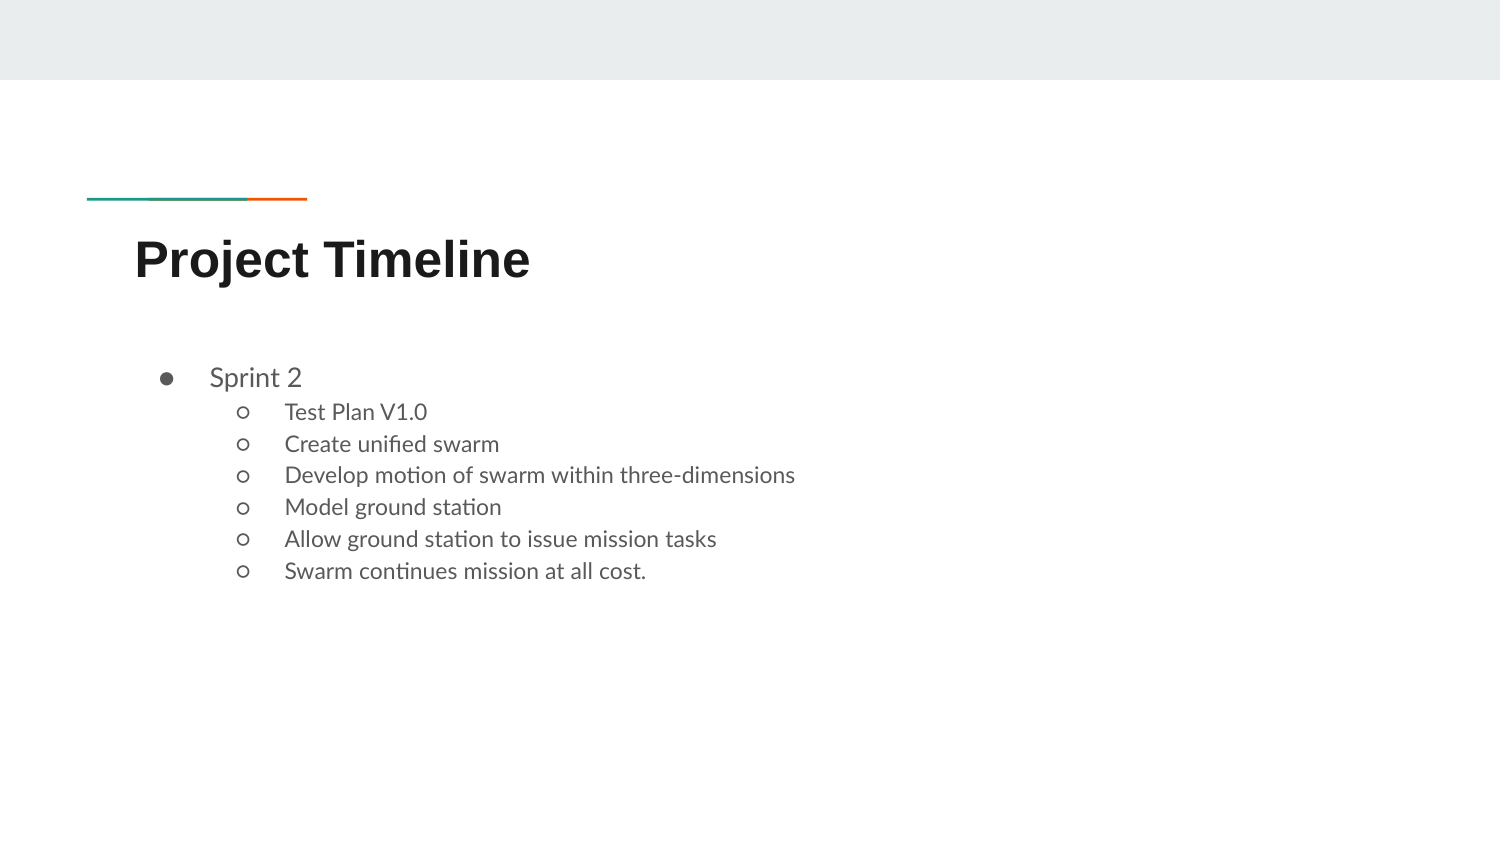

# Project Timeline
Sprint 2
Test Plan V1.0
Create unified swarm
Develop motion of swarm within three-dimensions
Model ground station
Allow ground station to issue mission tasks
Swarm continues mission at all cost.